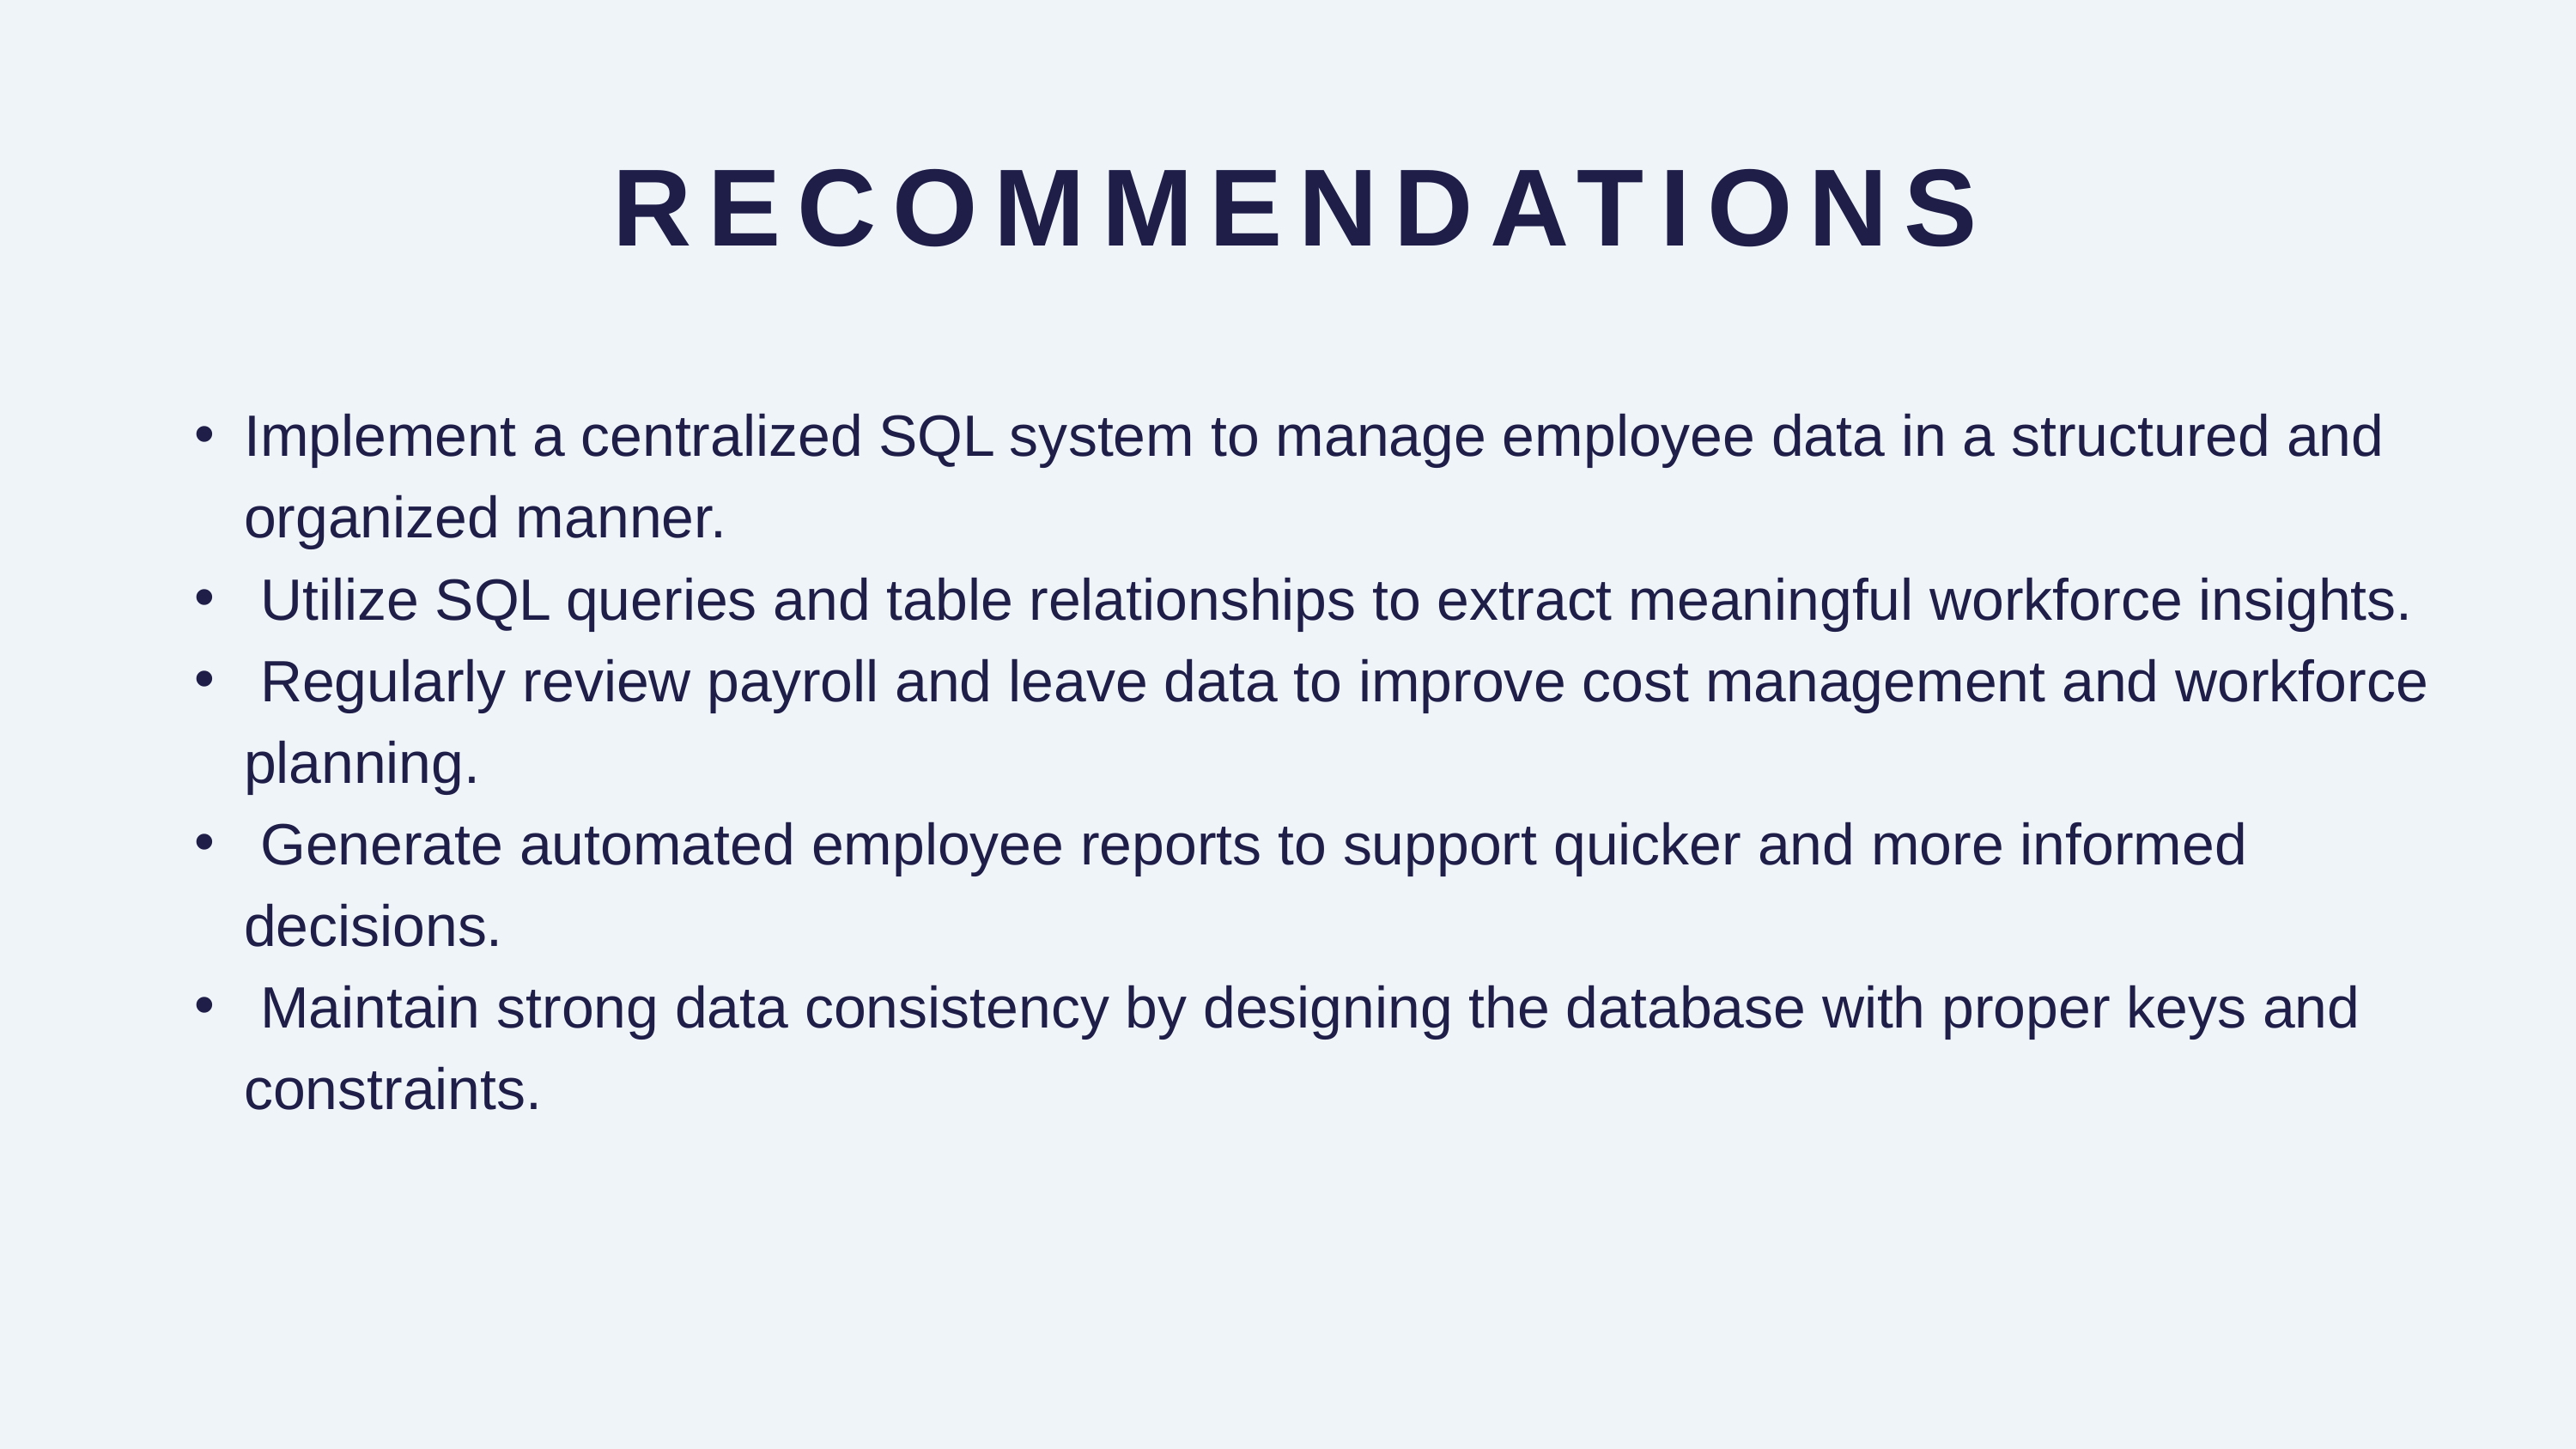

RECOMMENDATIONS
Implement a centralized SQL system to manage employee data in a structured and organized manner.
 Utilize SQL queries and table relationships to extract meaningful workforce insights.
 Regularly review payroll and leave data to improve cost management and workforce planning.
 Generate automated employee reports to support quicker and more informed decisions.
 Maintain strong data consistency by designing the database with proper keys and constraints.